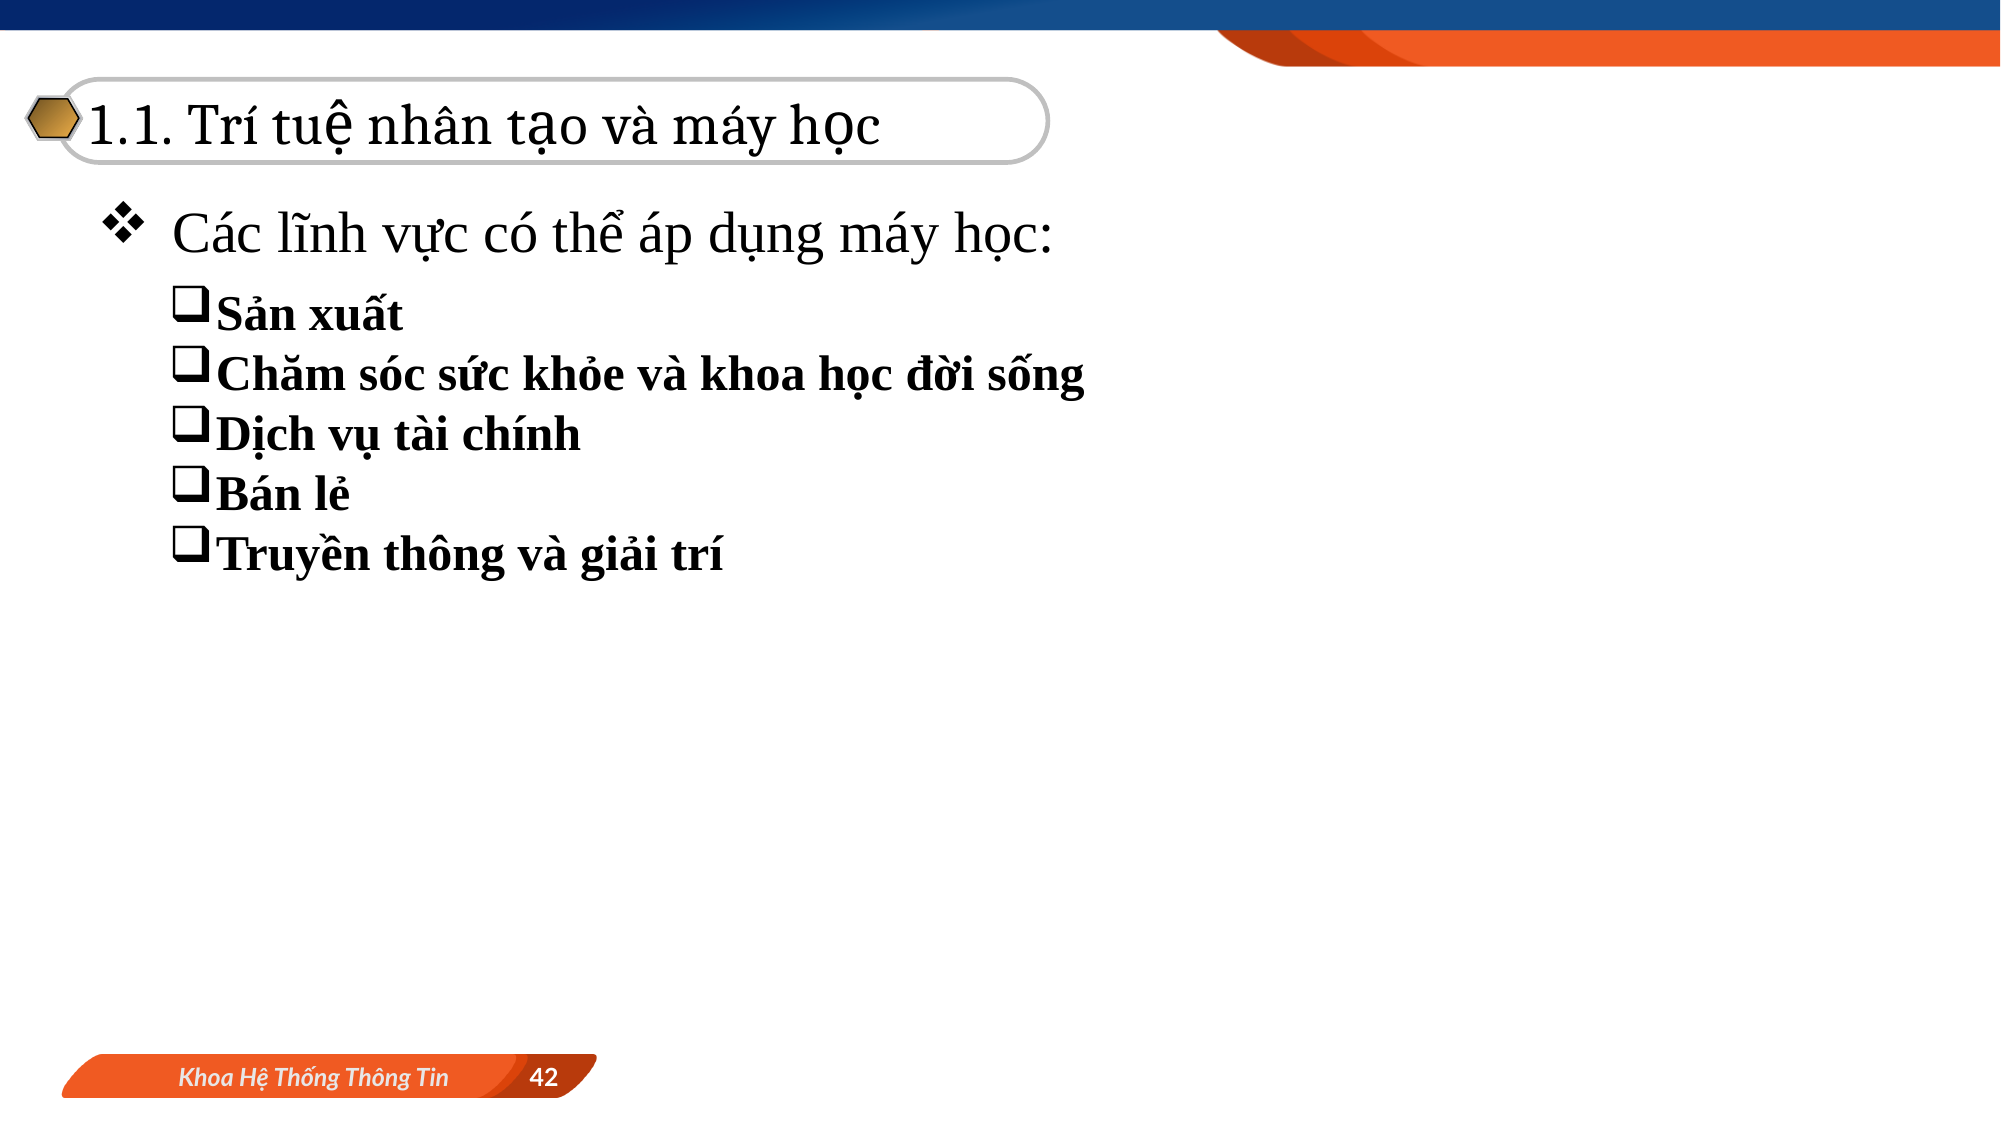

1.1. Trí tuệ nhân tạo và máy học

Các lĩnh vực có thể áp dụng máy học:
Sản xuất
Chăm sóc sức khỏe và khoa học đời sống
Dịch vụ tài chính
Bán lẻ
Truyền thông và giải trí
42
Khoa Hệ Thống Thông Tin